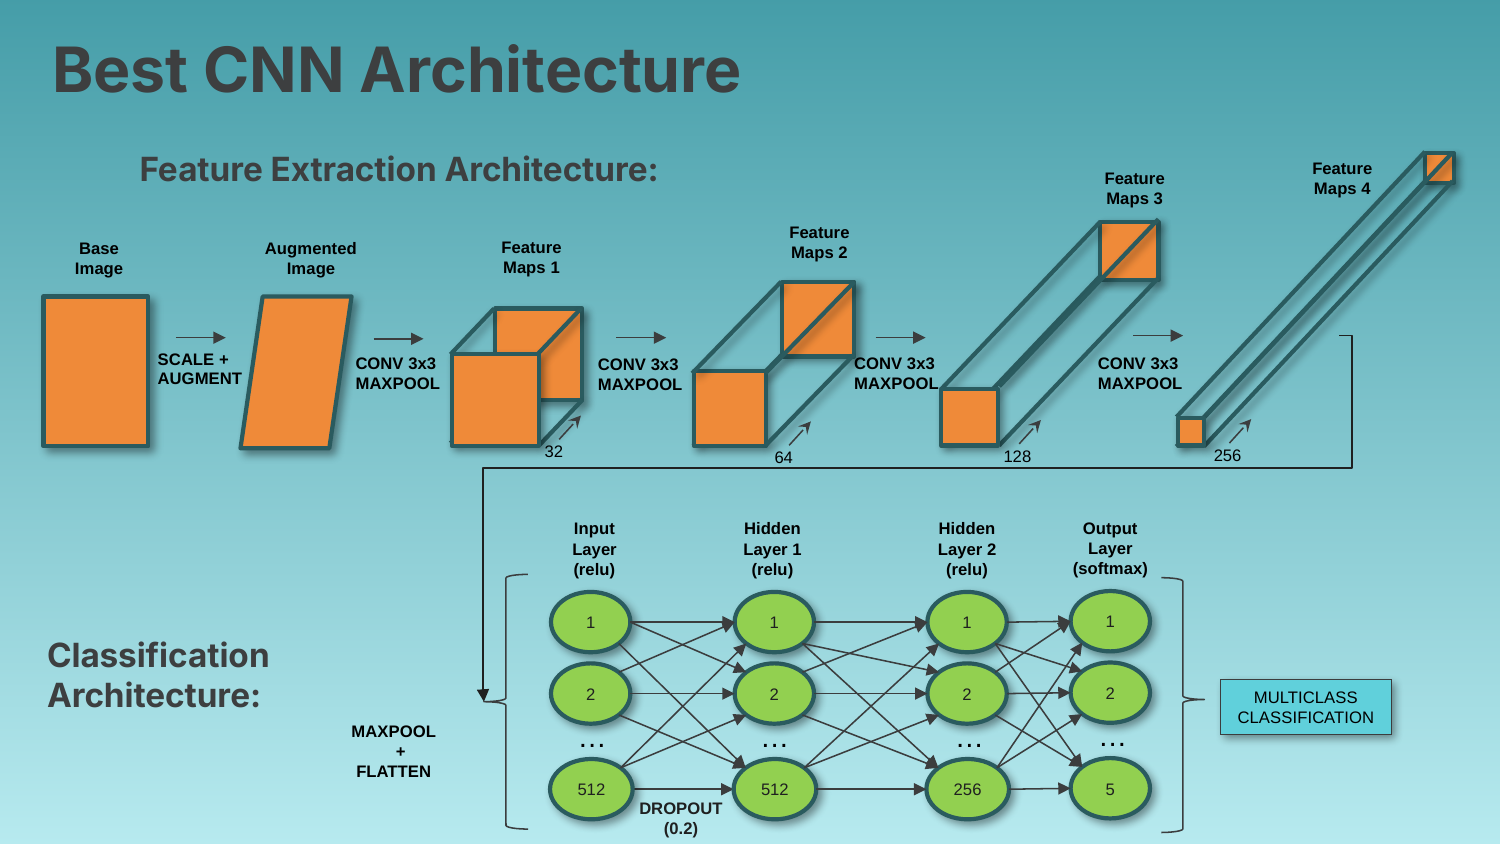

Best CNN Architecture
Feature Extraction Architecture:
Feature Maps 4

Feature Maps 3
Feature Maps 2

Feature Maps 1
Base Image
Augmented Image

SCALE +
AUGMENT
CONV 3x3
MAXPOOL
CONV 3x3
MAXPOOL
CONV 3x3
MAXPOOL
CONV 3x3
MAXPOOL
256
128
64
32
Output Layer (softmax)
Input Layer
(relu)
Hidden Layer 1
(relu)
Hidden Layer 2 (relu)

1
1
1
1
Classification Architecture:
2
2
2
2
MULTICLASS CLASSIFICATION
…
…
…
…
MAXPOOL    +
FLATTEN
5
512
512
256
DROPOUT
(0.2)